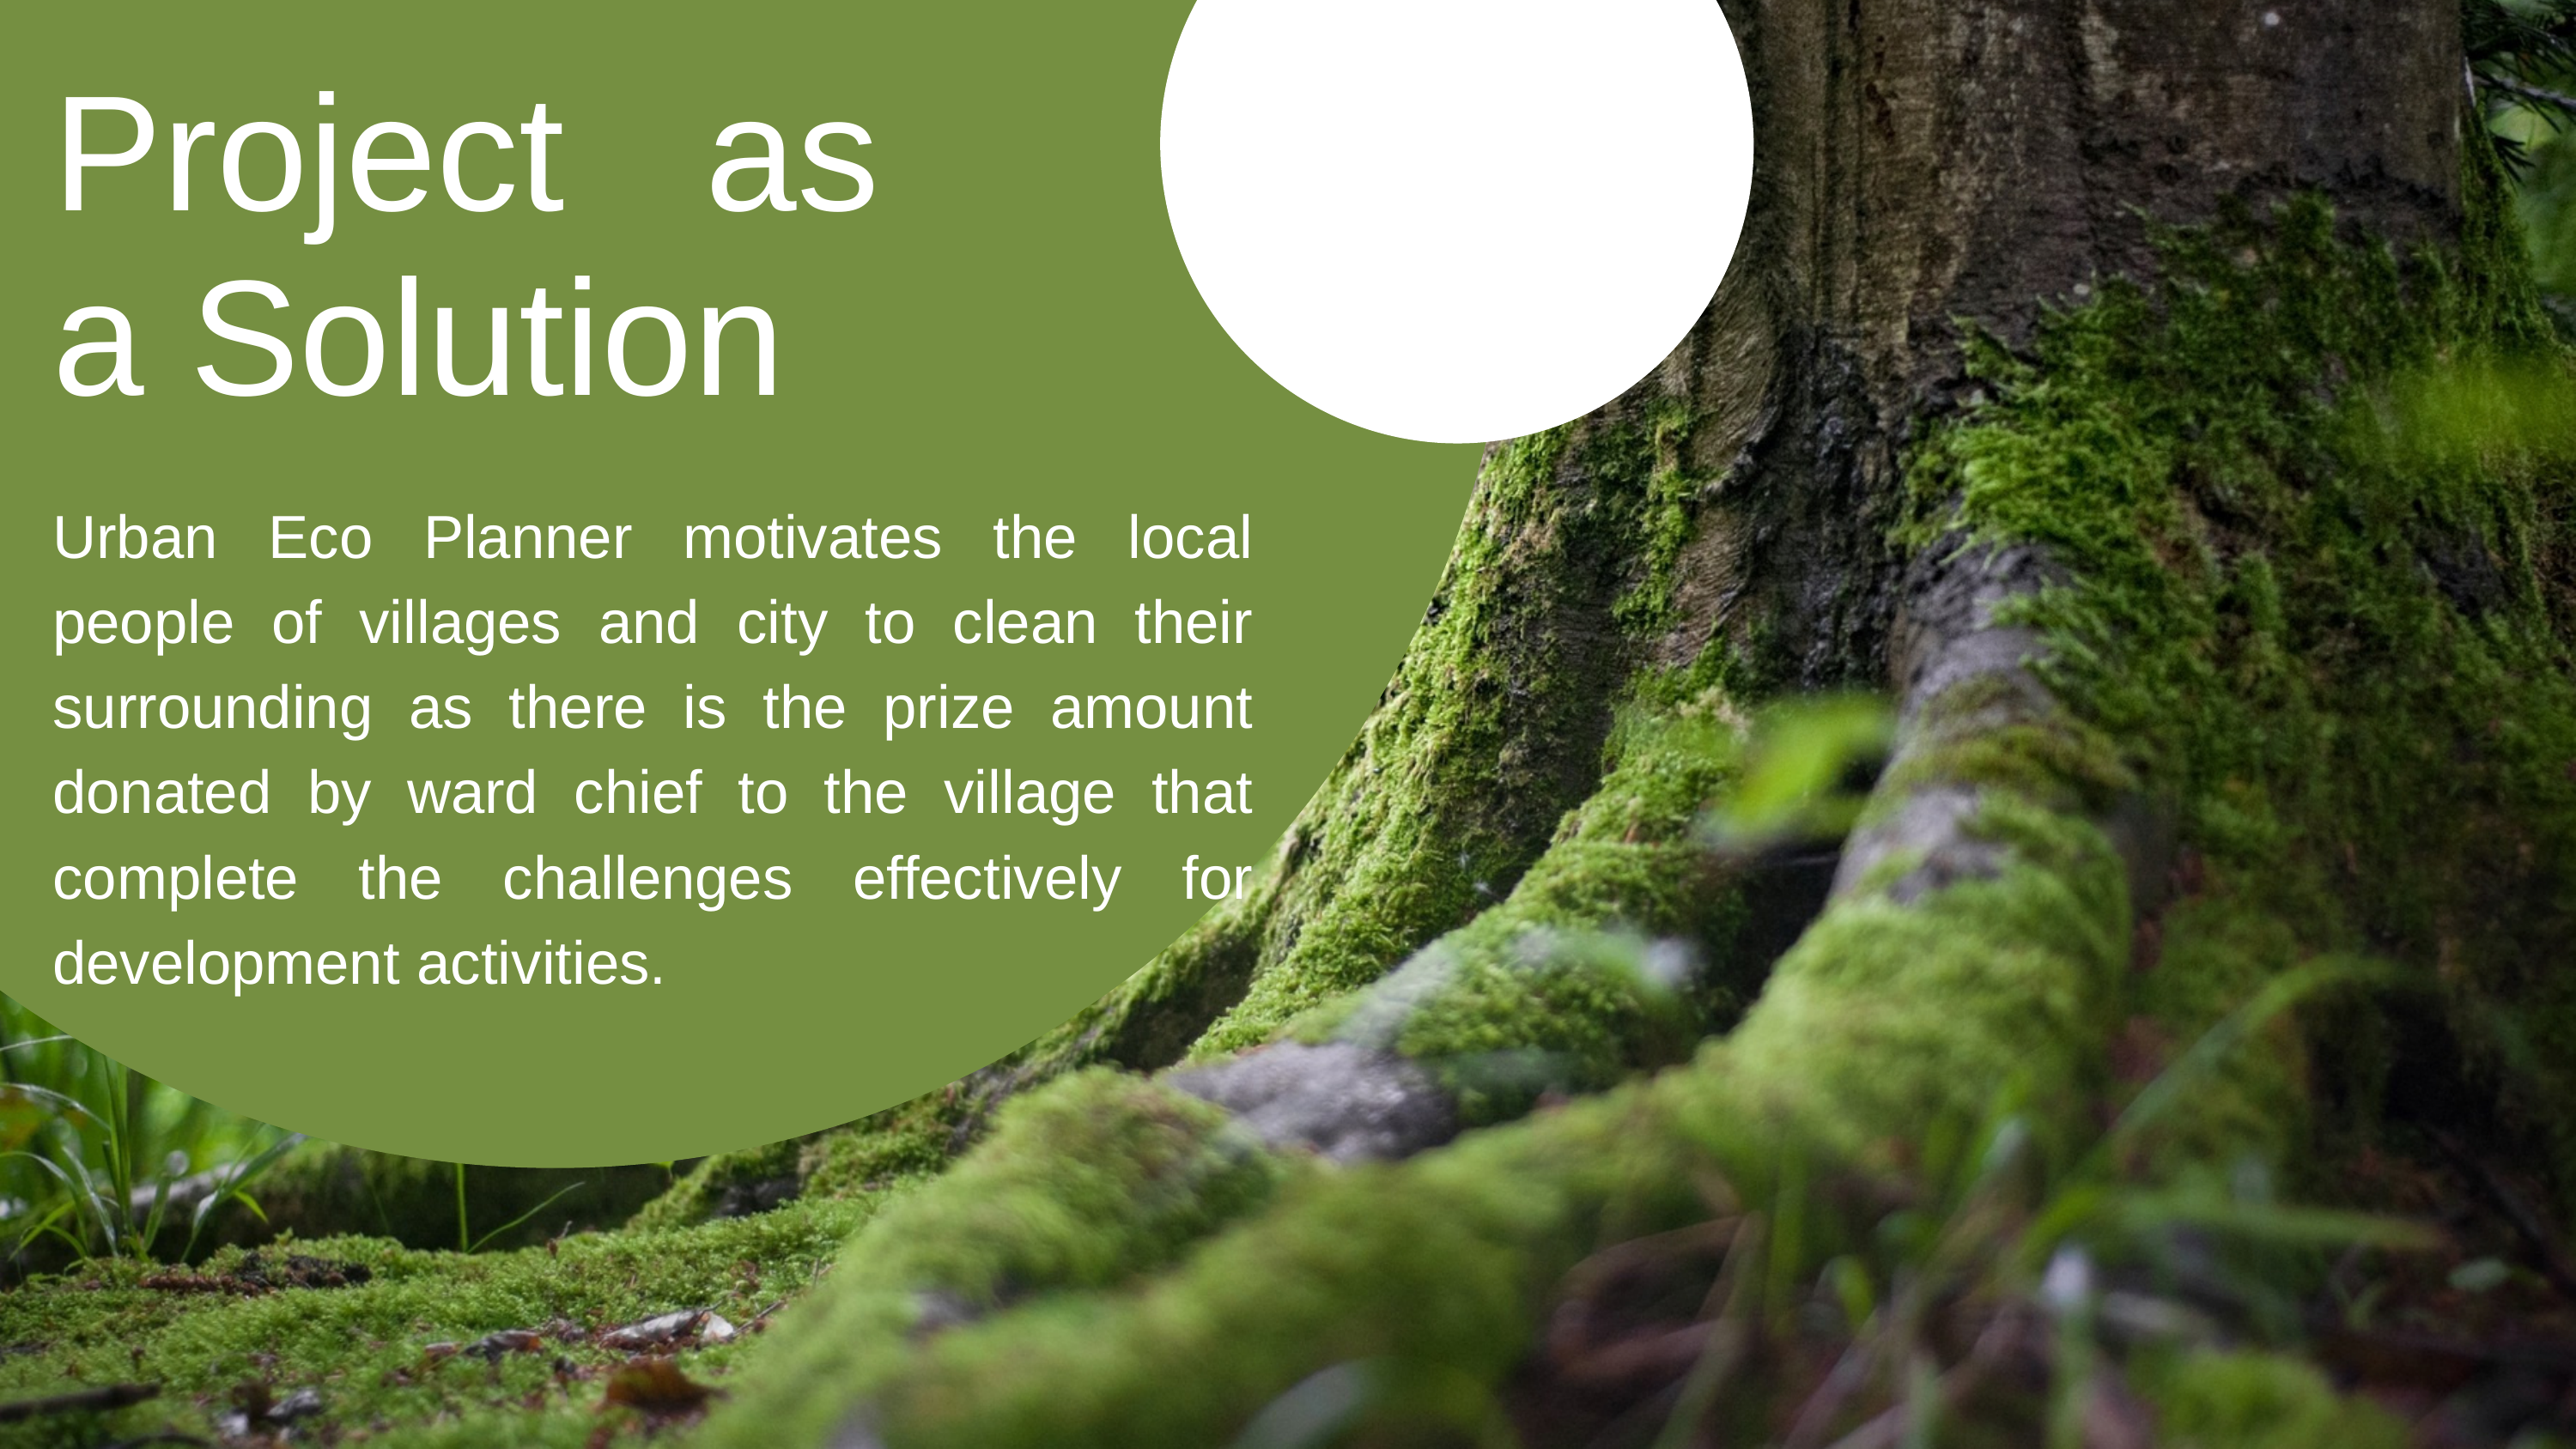

Project as a Solution
Urban Eco Planner motivates the local people of villages and city to clean their surrounding as there is the prize amount donated by ward chief to the village that complete the challenges effectively for development activities.